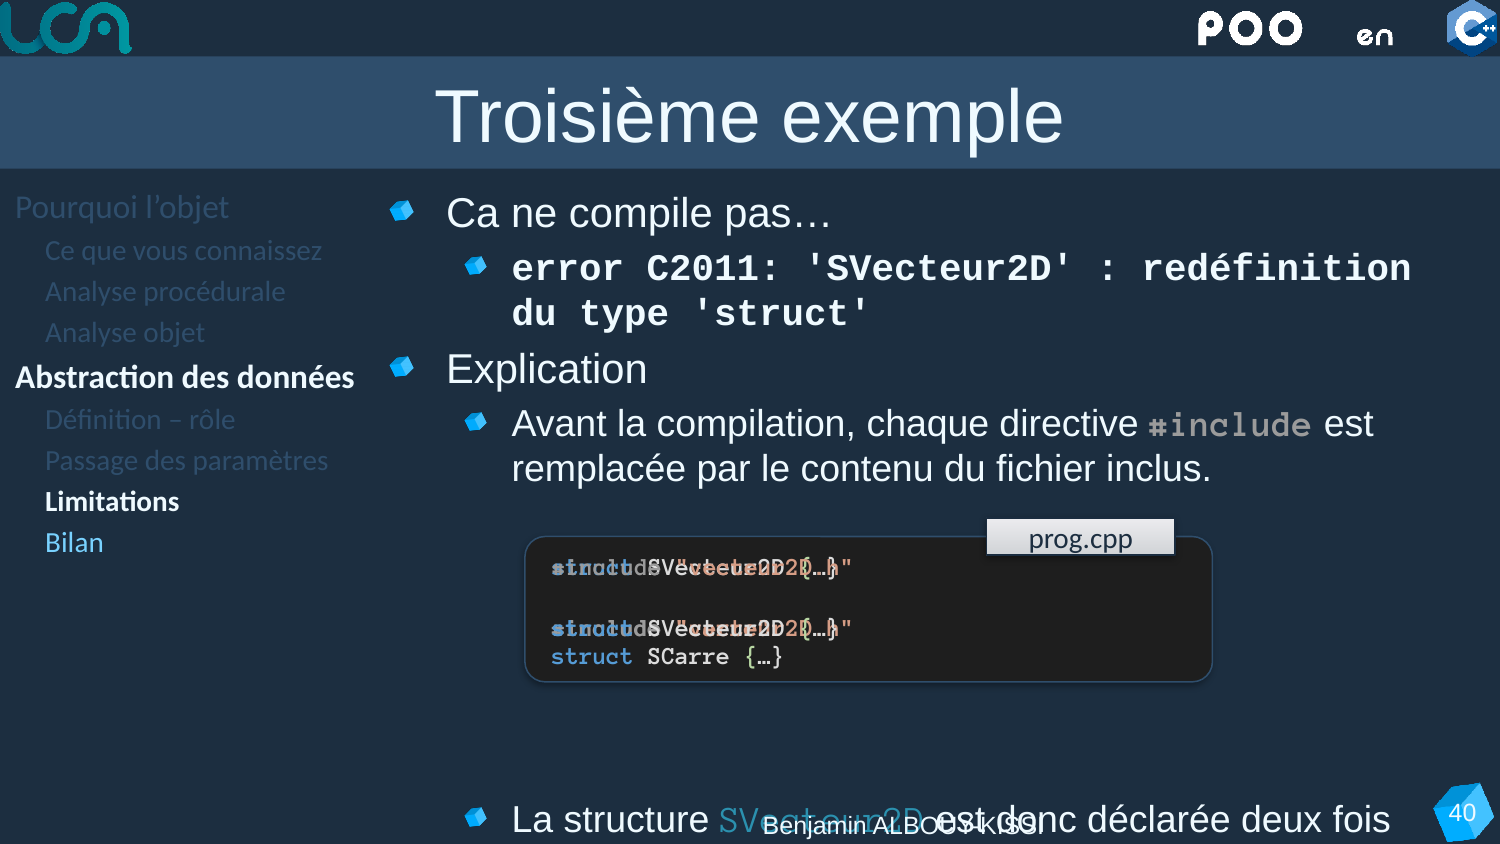

# Troisième exemple
Pourquoi l’objet
Ce que vous connaissez
Analyse procédurale
Analyse objet
Abstraction des données
Définition – rôle
Passage des paramètres
Limitations
Bilan
Ca ne compile pas…
error C2011: 'SVecteur2D' : redéfinition du type 'struct'
Explication
Avant la compilation, chaque directive #include est remplacée par le contenu du fichier inclus.

La structure SVecteur2D est donc déclarée deux fois
prog.cpp

struct SVecteur2D {…}
#include "vecteur2D.h"

struct SCarre {…}
#include "vecteur2D.h"
#include "carre"
struct SVecteur2D {…}
40
Benjamin ALBOUY-KISSI